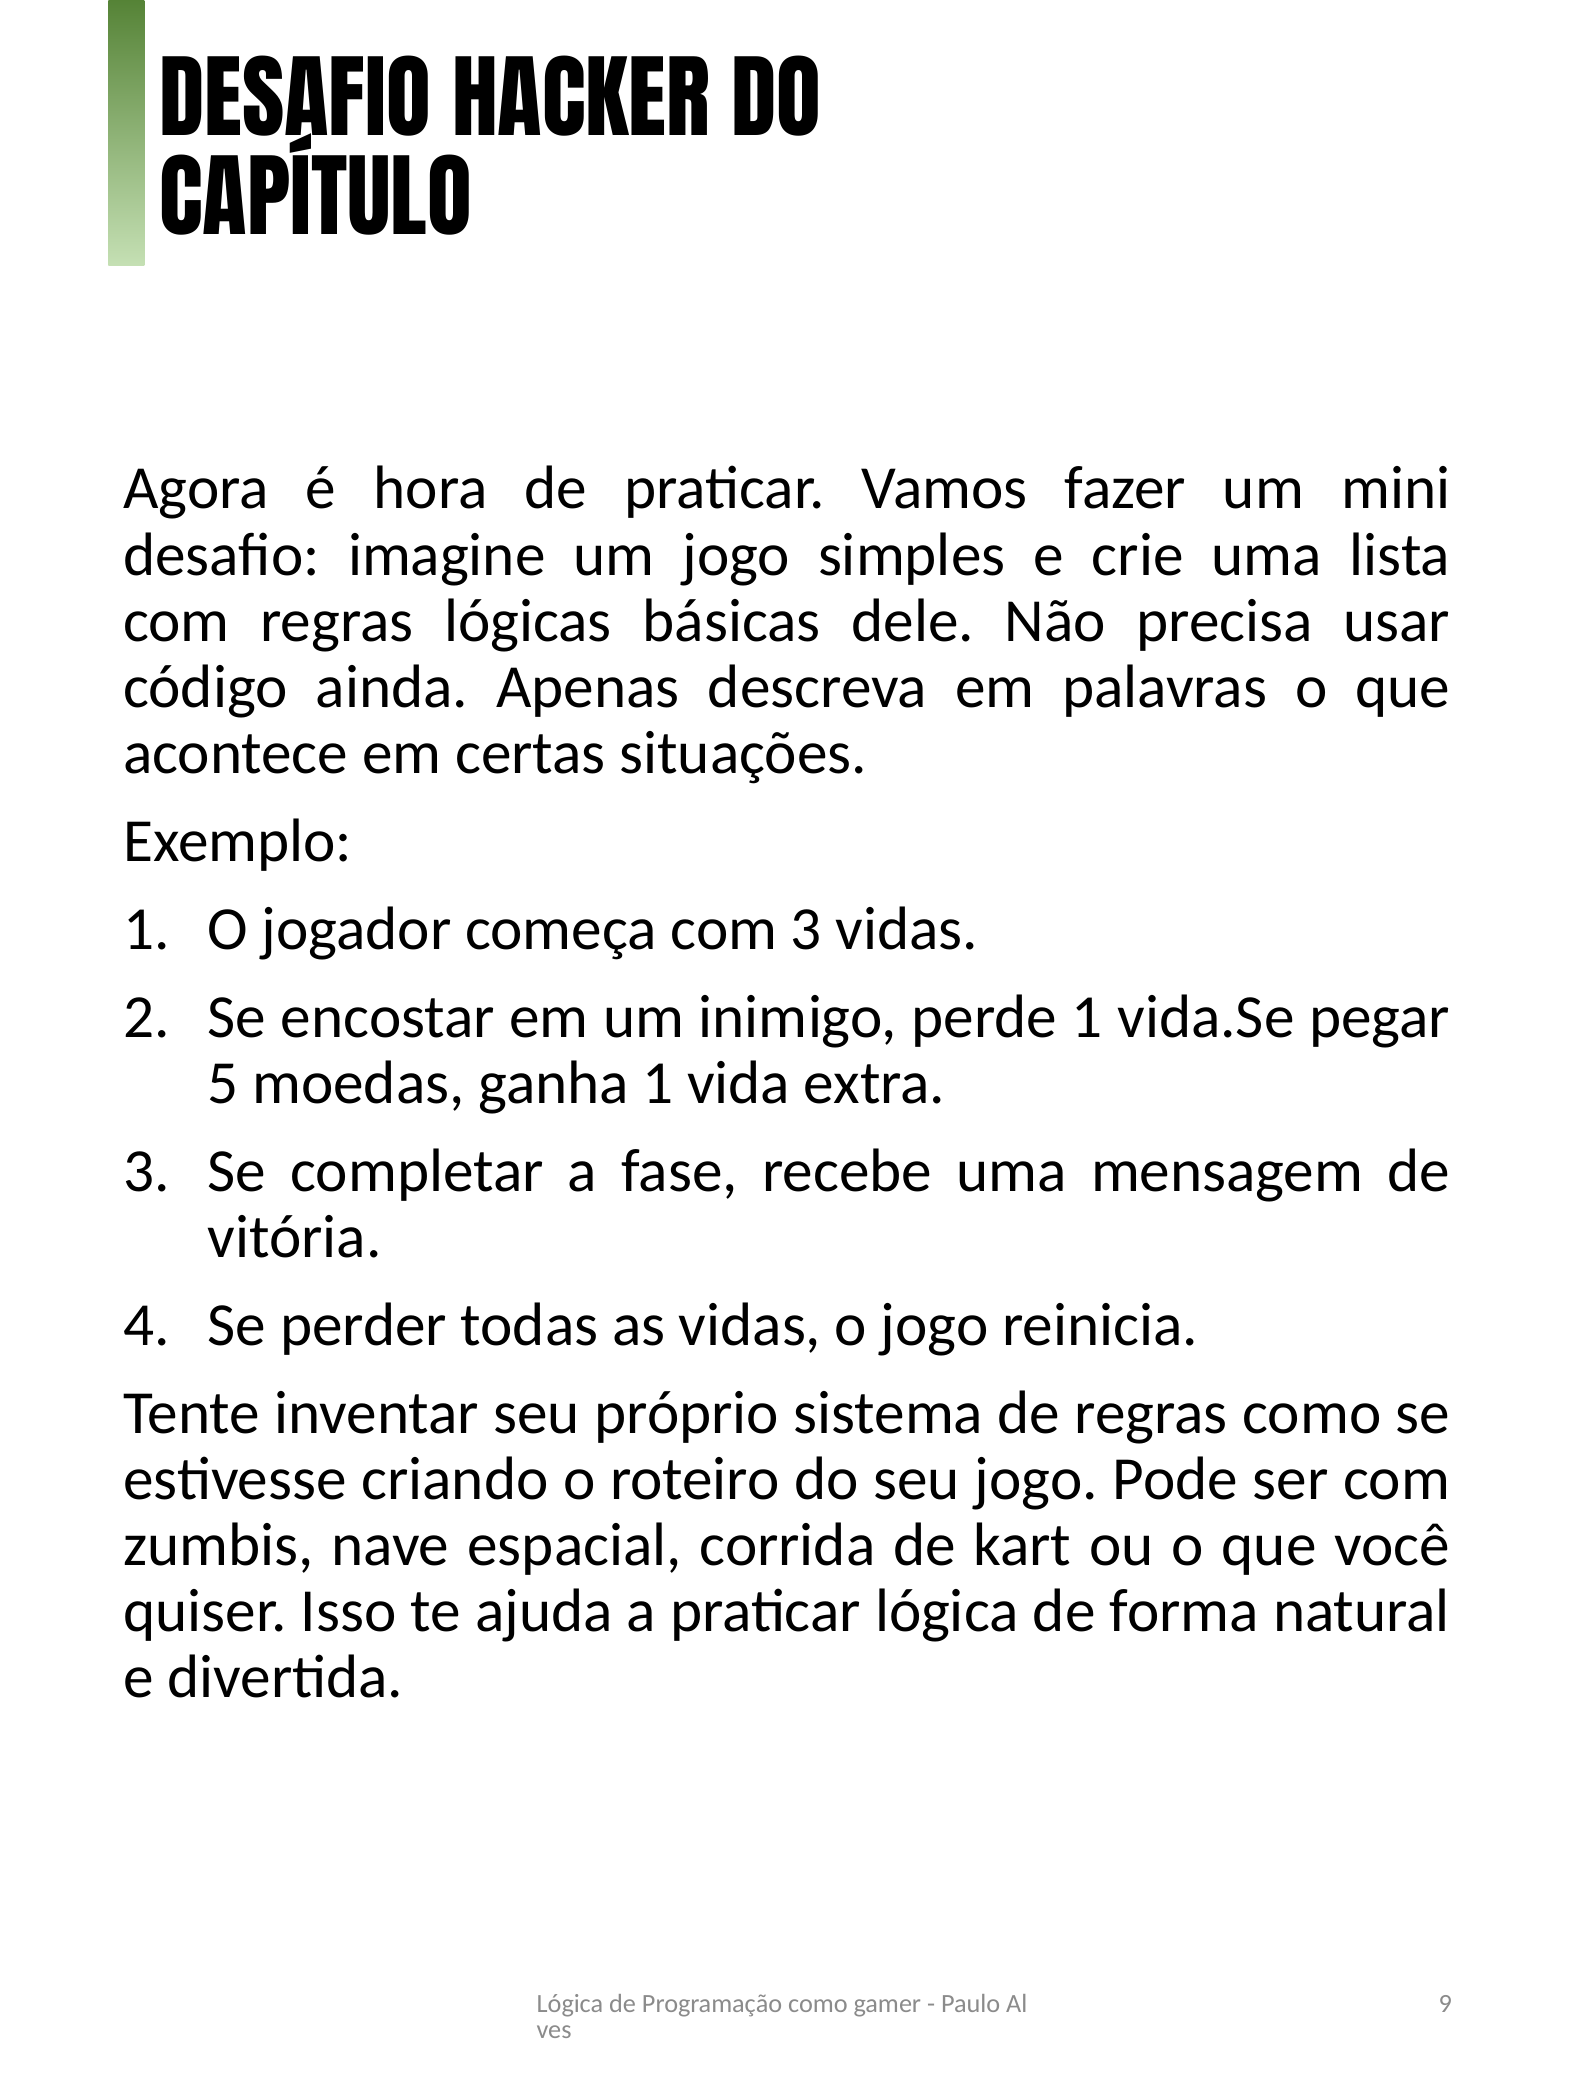

# DESAFIO HACKER DO CAPÍTULO
Agora é hora de praticar. Vamos fazer um mini desafio: imagine um jogo simples e crie uma lista com regras lógicas básicas dele. Não precisa usar código ainda. Apenas descreva em palavras o que acontece em certas situações.
Exemplo:
O jogador começa com 3 vidas.
Se encostar em um inimigo, perde 1 vida.Se pegar 5 moedas, ganha 1 vida extra.
Se completar a fase, recebe uma mensagem de vitória.
Se perder todas as vidas, o jogo reinicia.
Tente inventar seu próprio sistema de regras como se estivesse criando o roteiro do seu jogo. Pode ser com zumbis, nave espacial, corrida de kart ou o que você quiser. Isso te ajuda a praticar lógica de forma natural e divertida.
Lógica de Programação como gamer - Paulo Alves
9